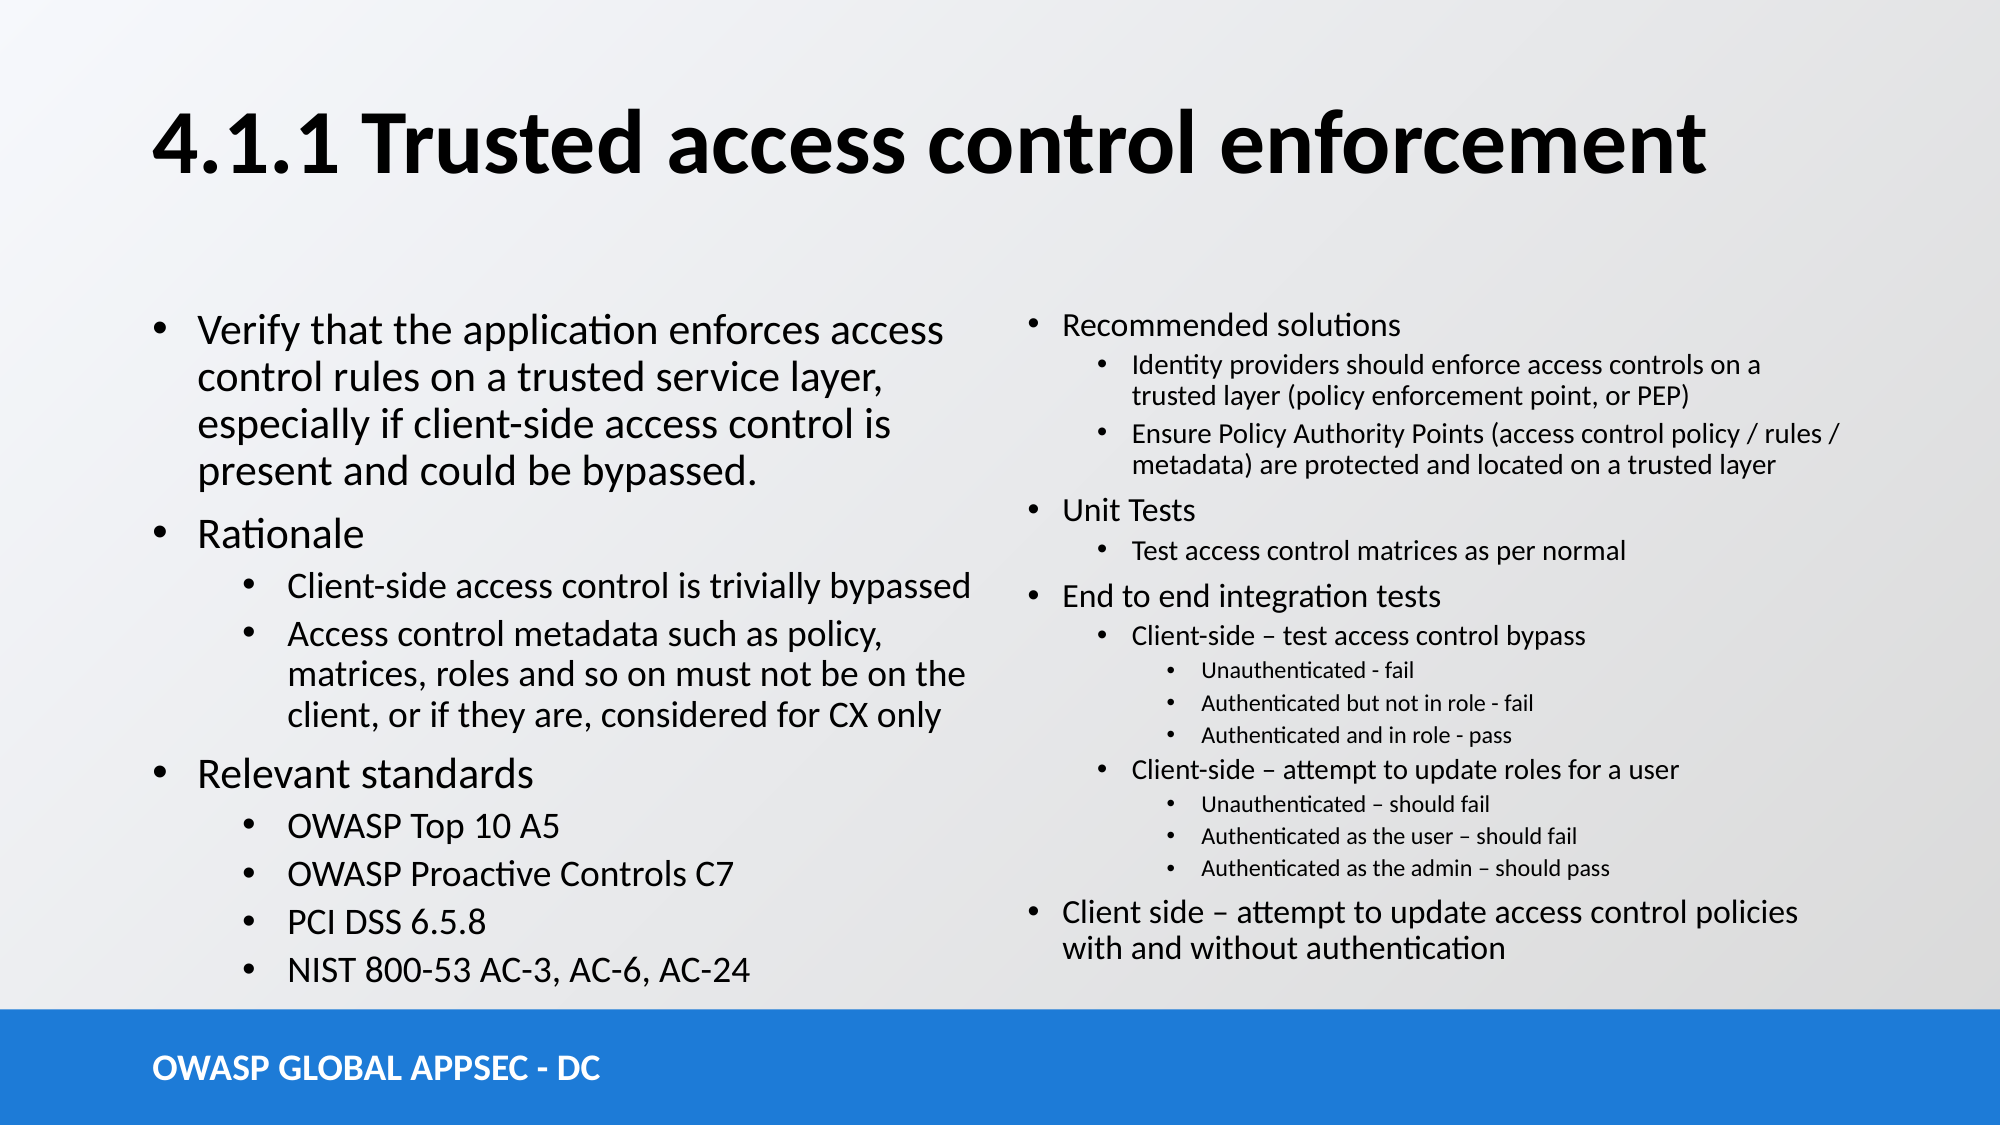

# 4.1.1 Trusted access control enforcement
Verify that the application enforces access control rules on a trusted service layer, especially if client-side access control is present and could be bypassed.
Rationale
Client-side access control is trivially bypassed
Access control metadata such as policy, matrices, roles and so on must not be on the client, or if they are, considered for CX only
Relevant standards
OWASP Top 10 A5
OWASP Proactive Controls C7
PCI DSS 6.5.8
NIST 800-53 AC-3, AC-6, AC-24

Recommended solutions
Identity providers should enforce access controls on a trusted layer (policy enforcement point, or PEP)
Ensure Policy Authority Points (access control policy / rules / metadata) are protected and located on a trusted layer
Unit Tests
Test access control matrices as per normal
End to end integration tests
Client-side – test access control bypass
Unauthenticated - fail
Authenticated but not in role - fail
Authenticated and in role - pass
Client-side – attempt to update roles for a user
Unauthenticated – should fail
Authenticated as the user – should fail
Authenticated as the admin – should pass
Client side – attempt to update access control policies with and without authentication